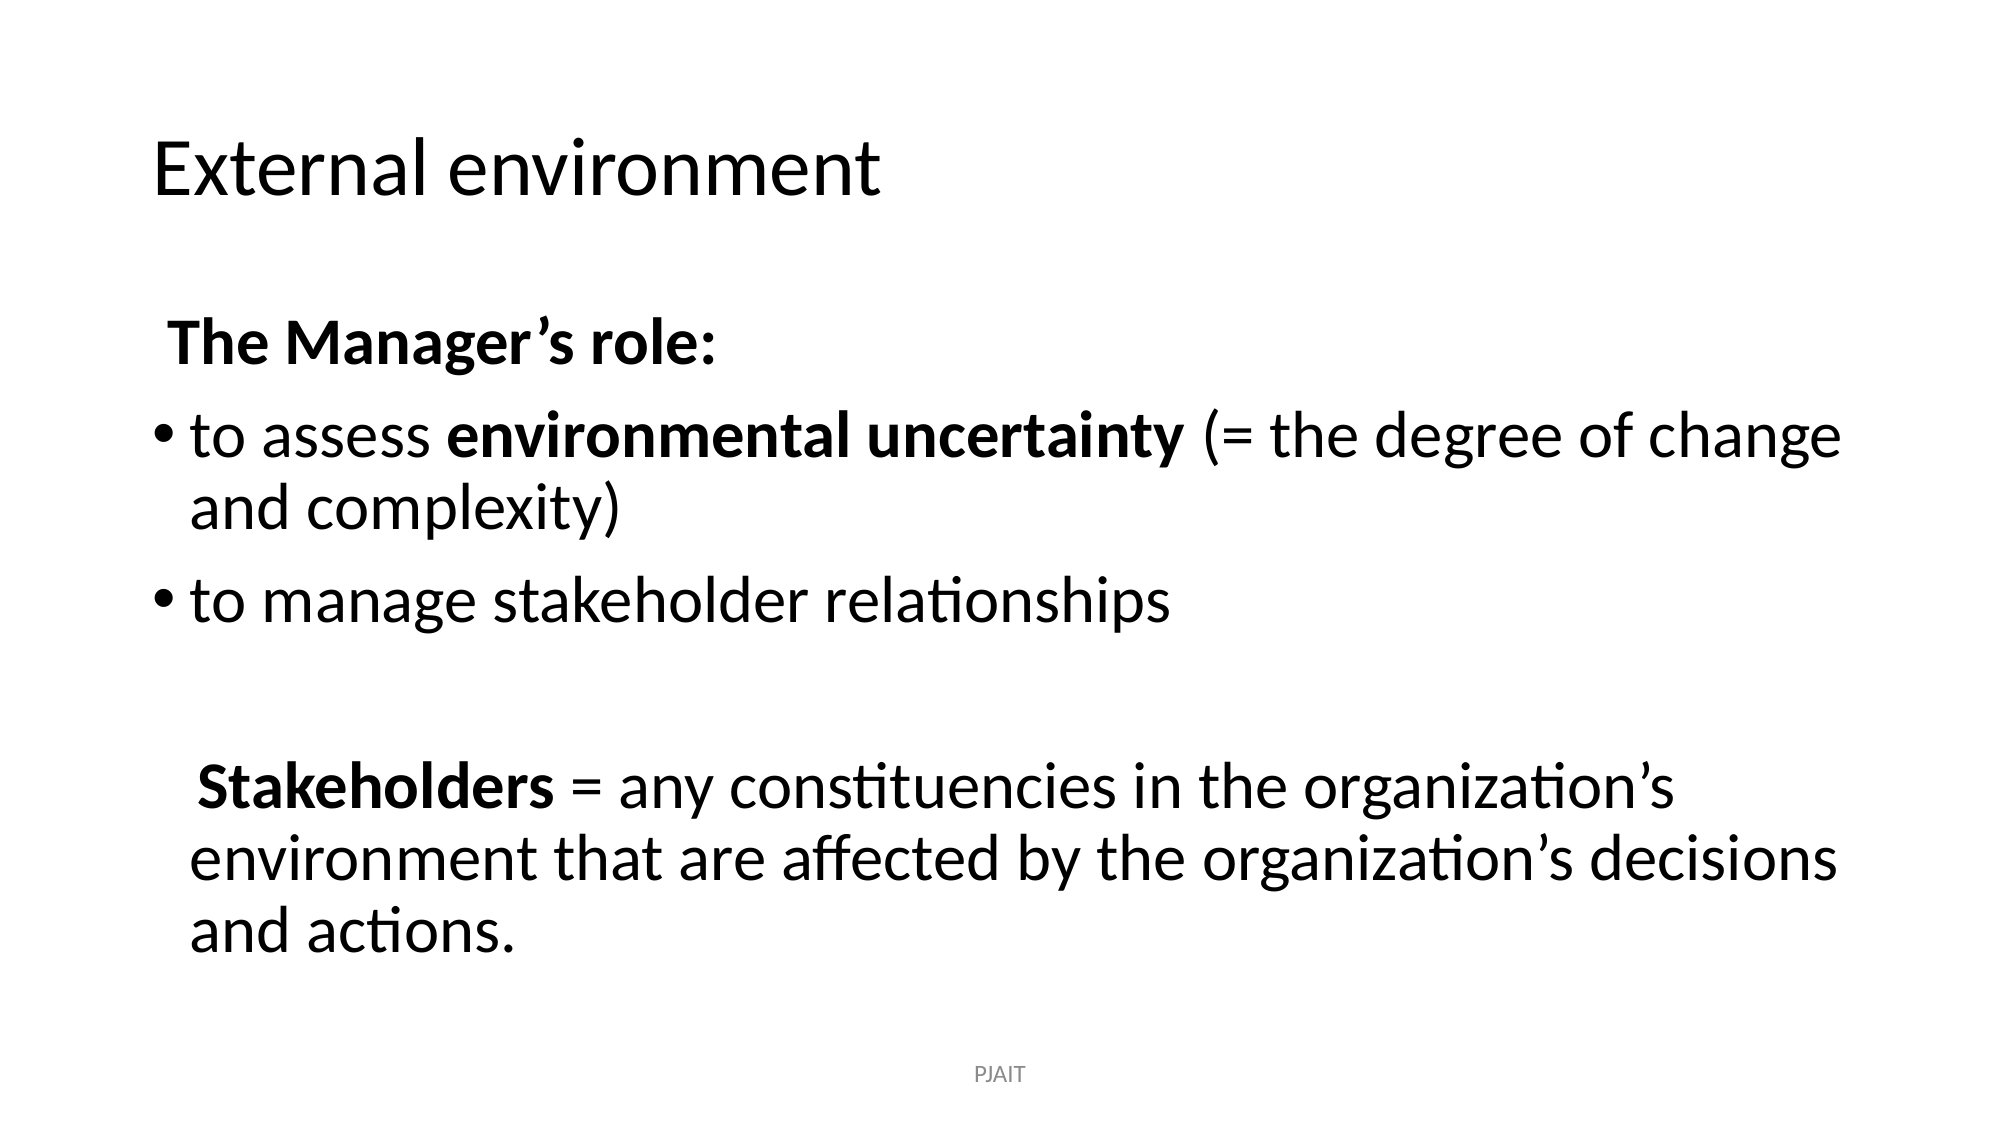

# External environment
 The Manager’s role:
to assess environmental uncertainty (= the degree of change and complexity)
to manage stakeholder relationships

   Stakeholders = any constituencies in the organization’s environment that are affected by the organization’s decisions and actions.
PJAIT